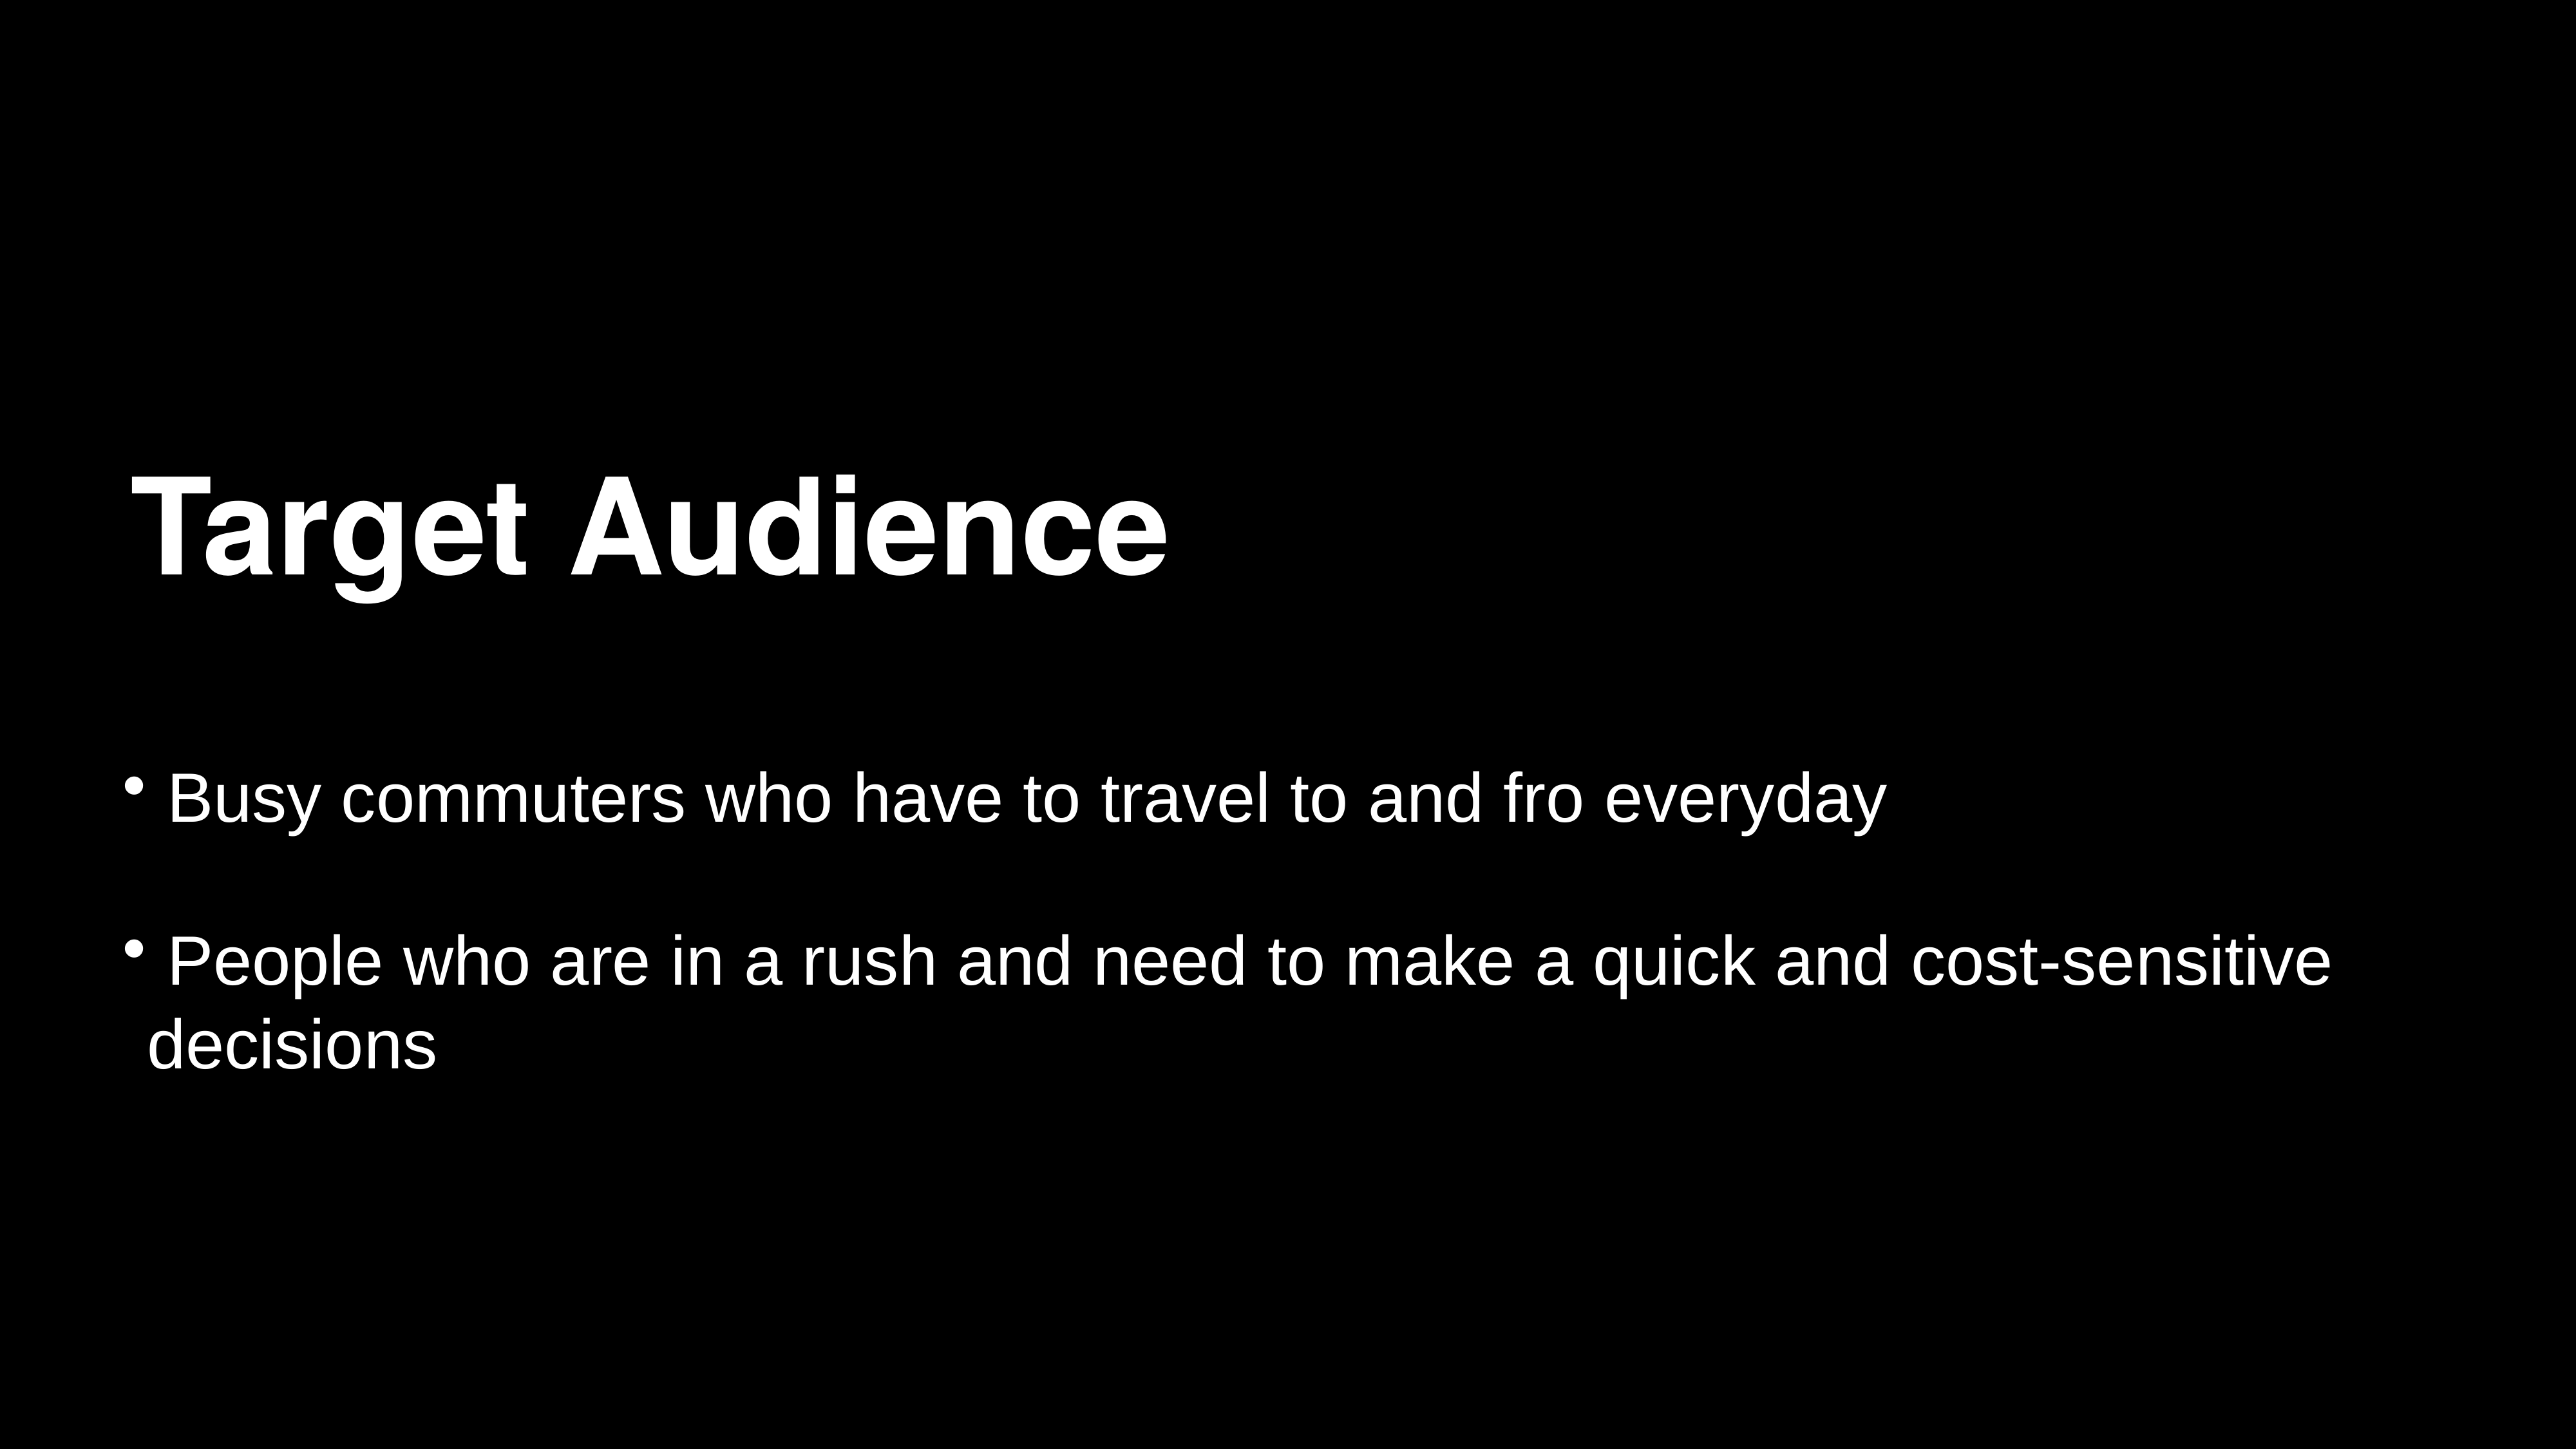

# Target Audience
 Busy commuters who have to travel to and fro everyday
 People who are in a rush and need to make a quick and cost-sensitive decisions